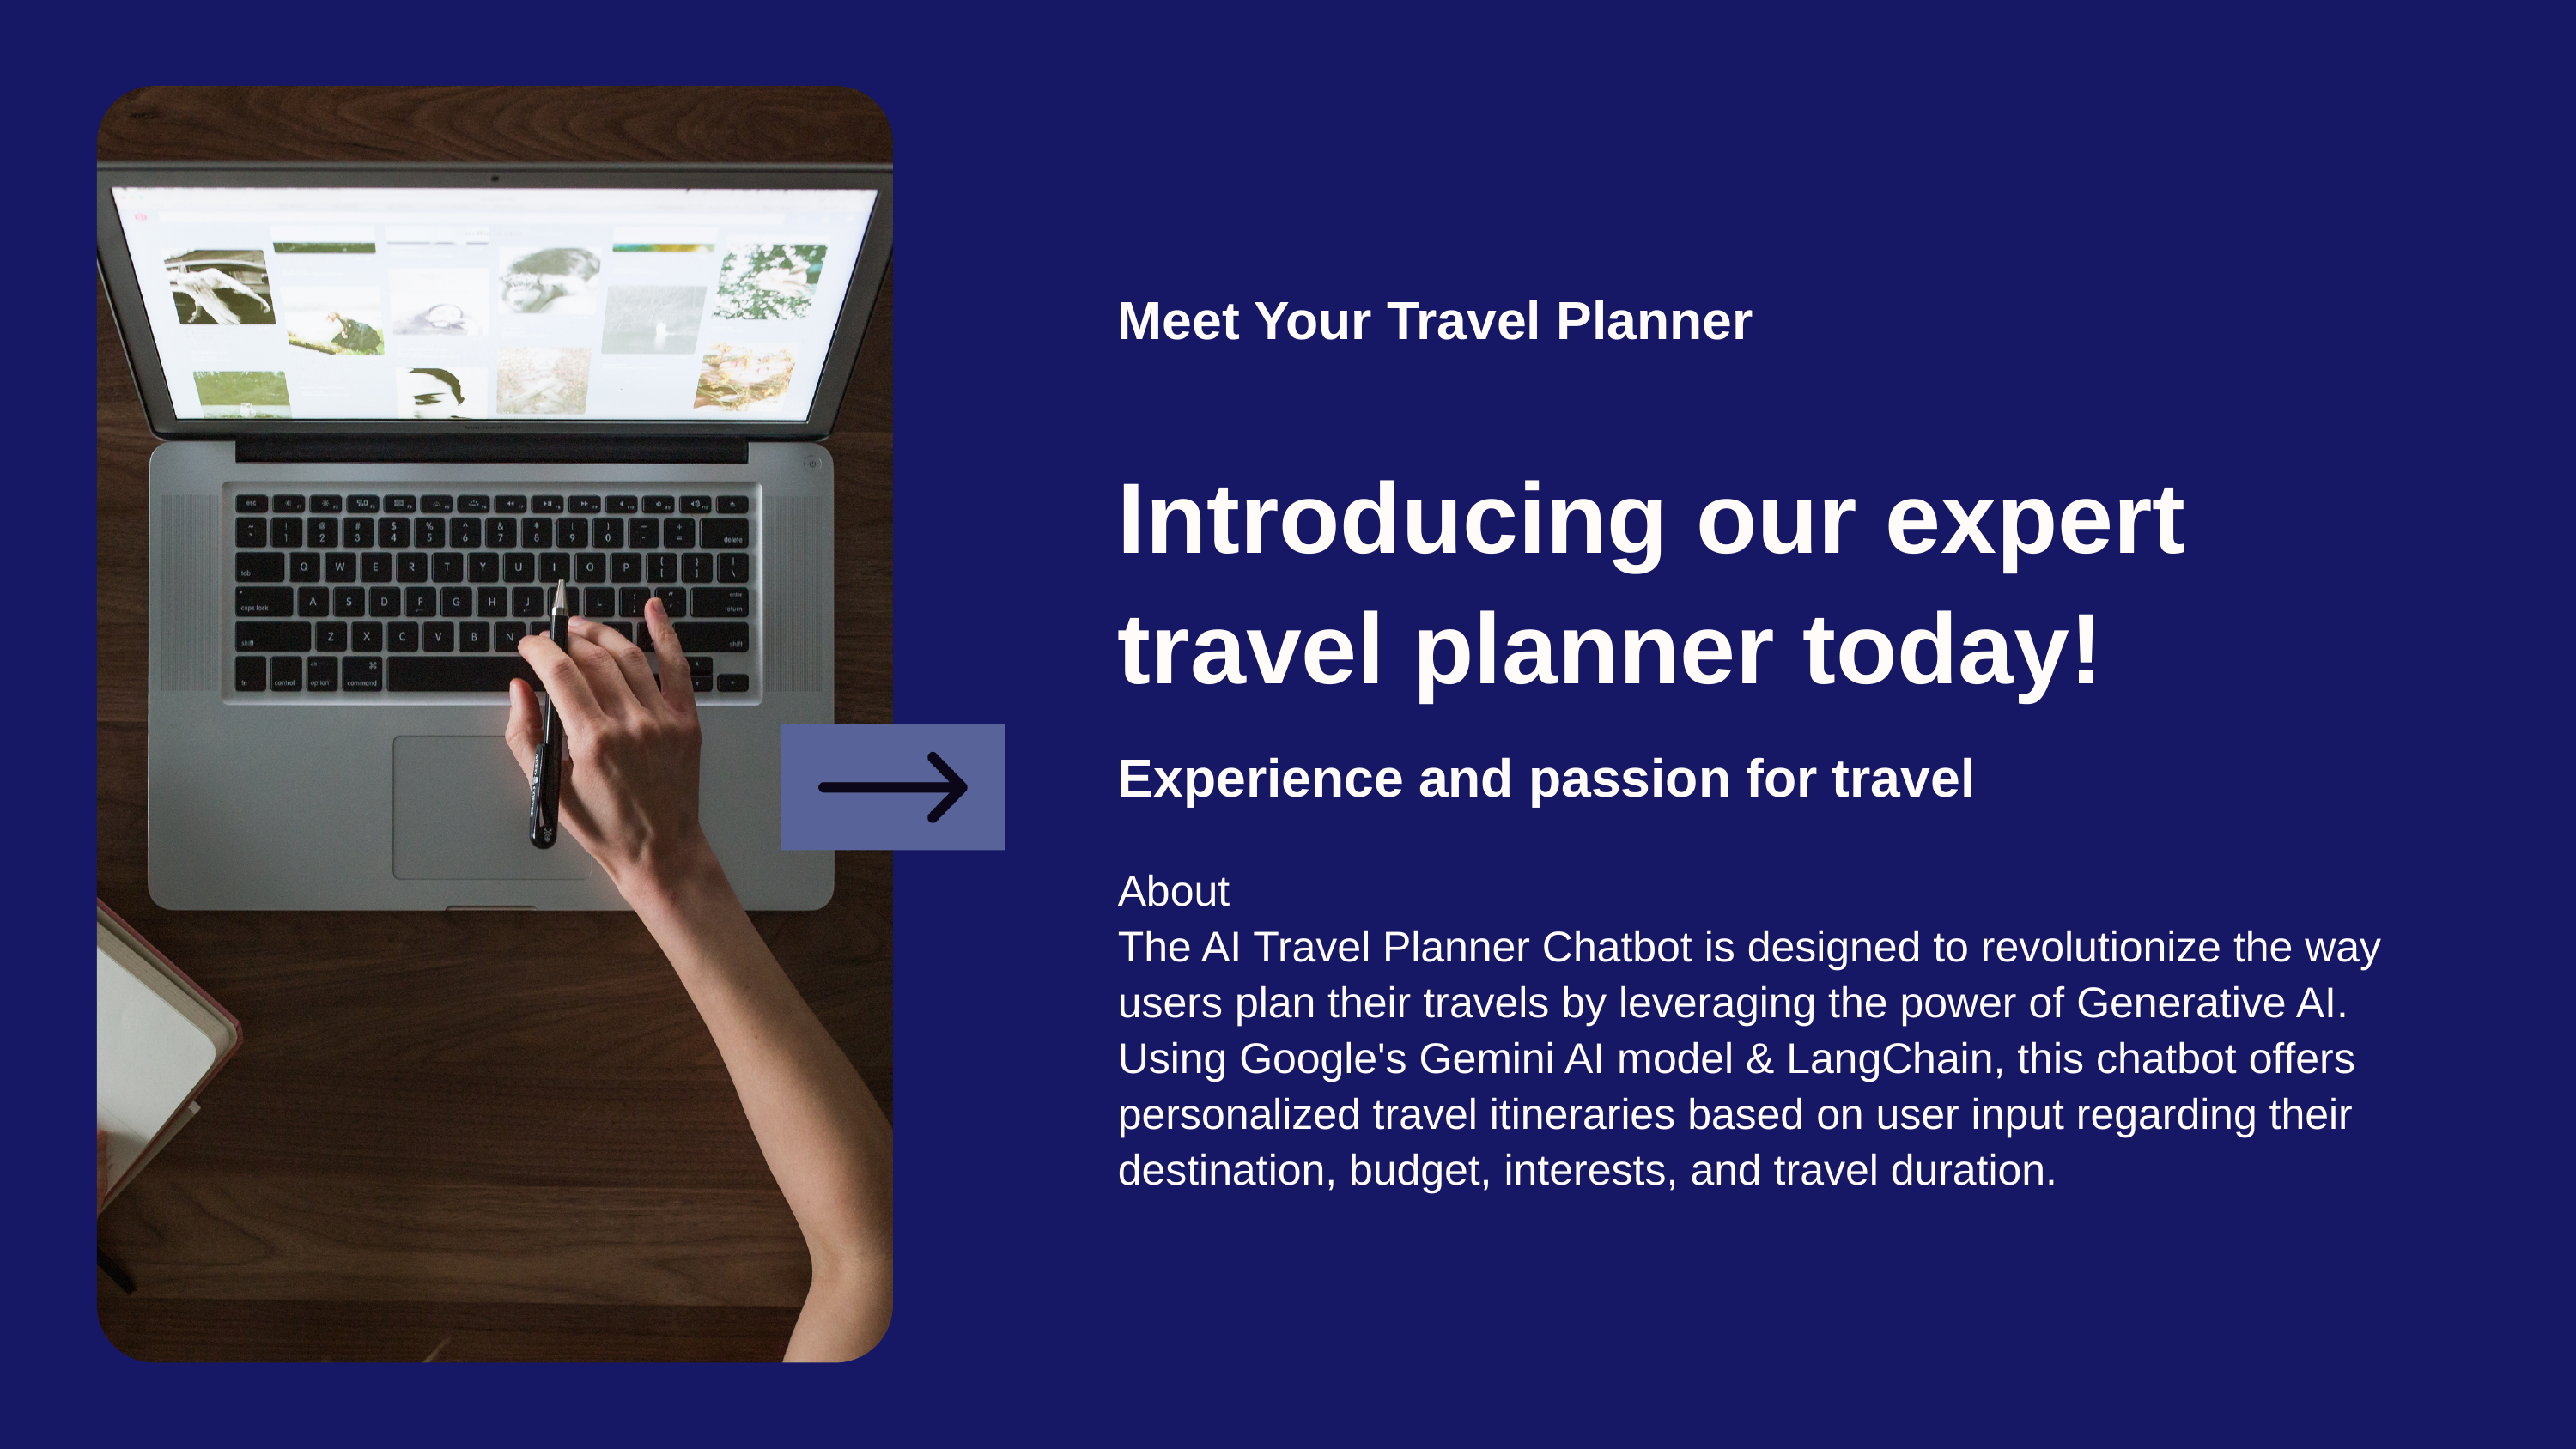

Meet Your Travel Planner
Introducing our expert travel planner today!
Experience and passion for travel
About
The AI Travel Planner Chatbot is designed to revolutionize the way users plan their travels by leveraging the power of Generative AI. Using Google's Gemini AI model & LangChain, this chatbot offers personalized travel itineraries based on user input regarding their destination, budget, interests, and travel duration.